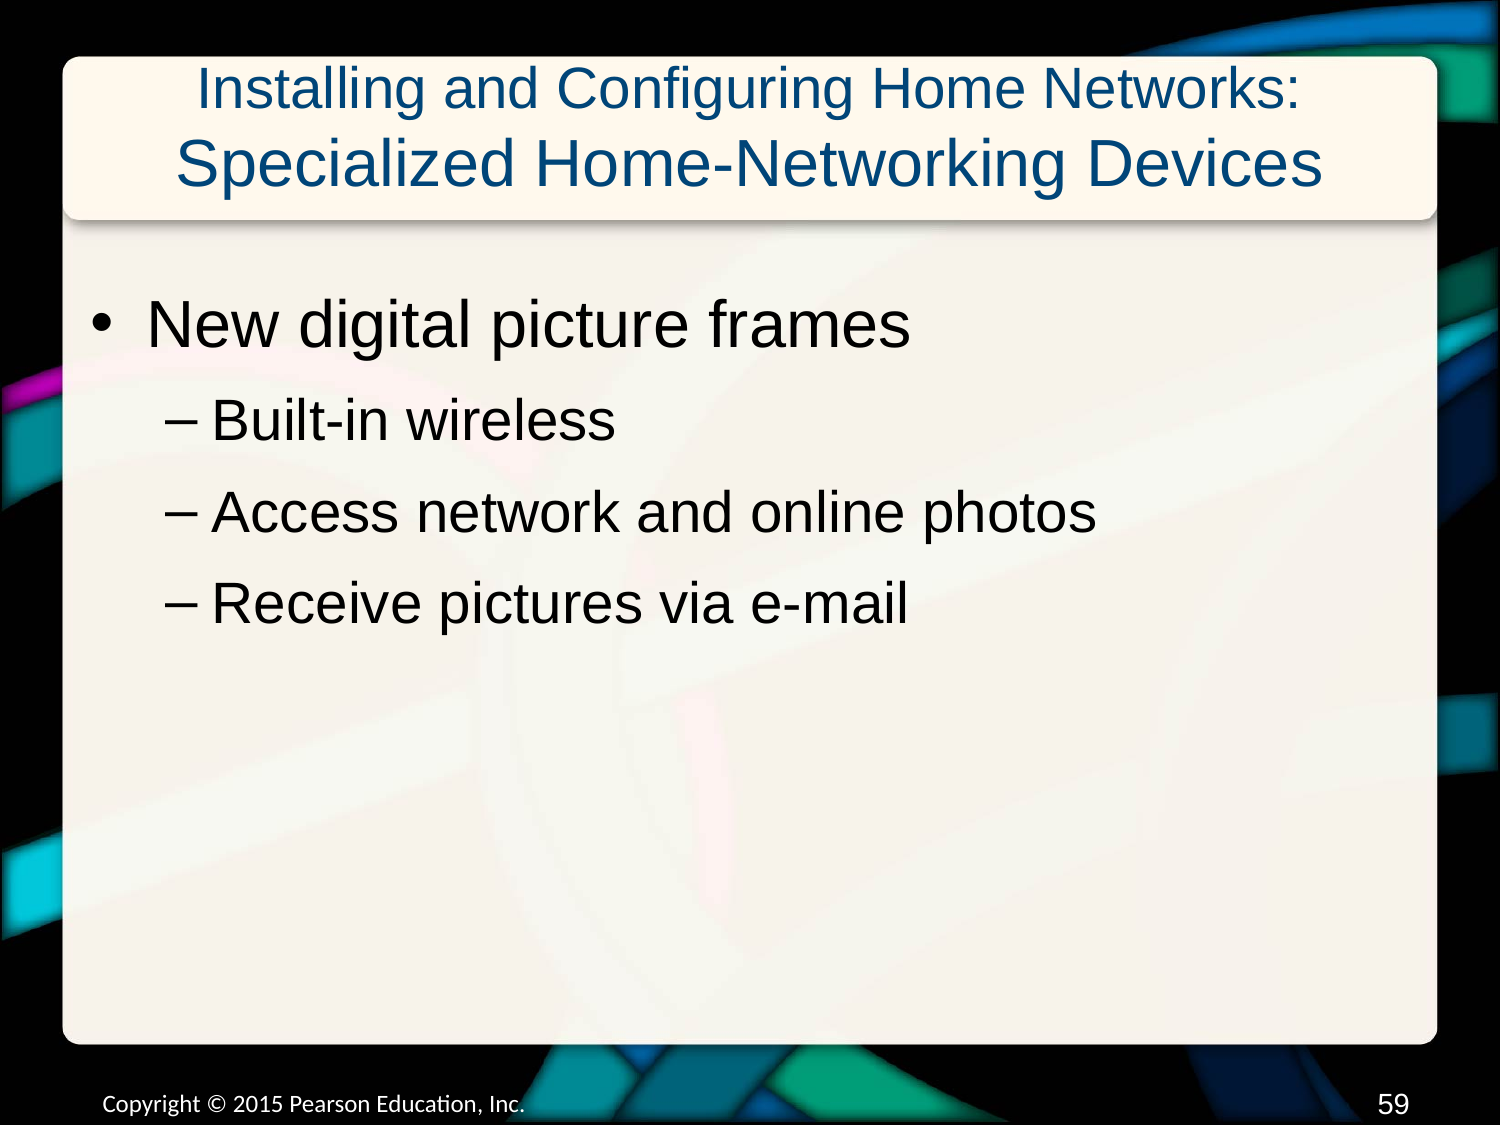

# Installing and Configuring Home Networks: Specialized Home-Networking Devices
New digital picture frames
Built-in wireless
Access network and online photos
Receive pictures via e-mail
Copyright © 2015 Pearson Education, Inc.
59